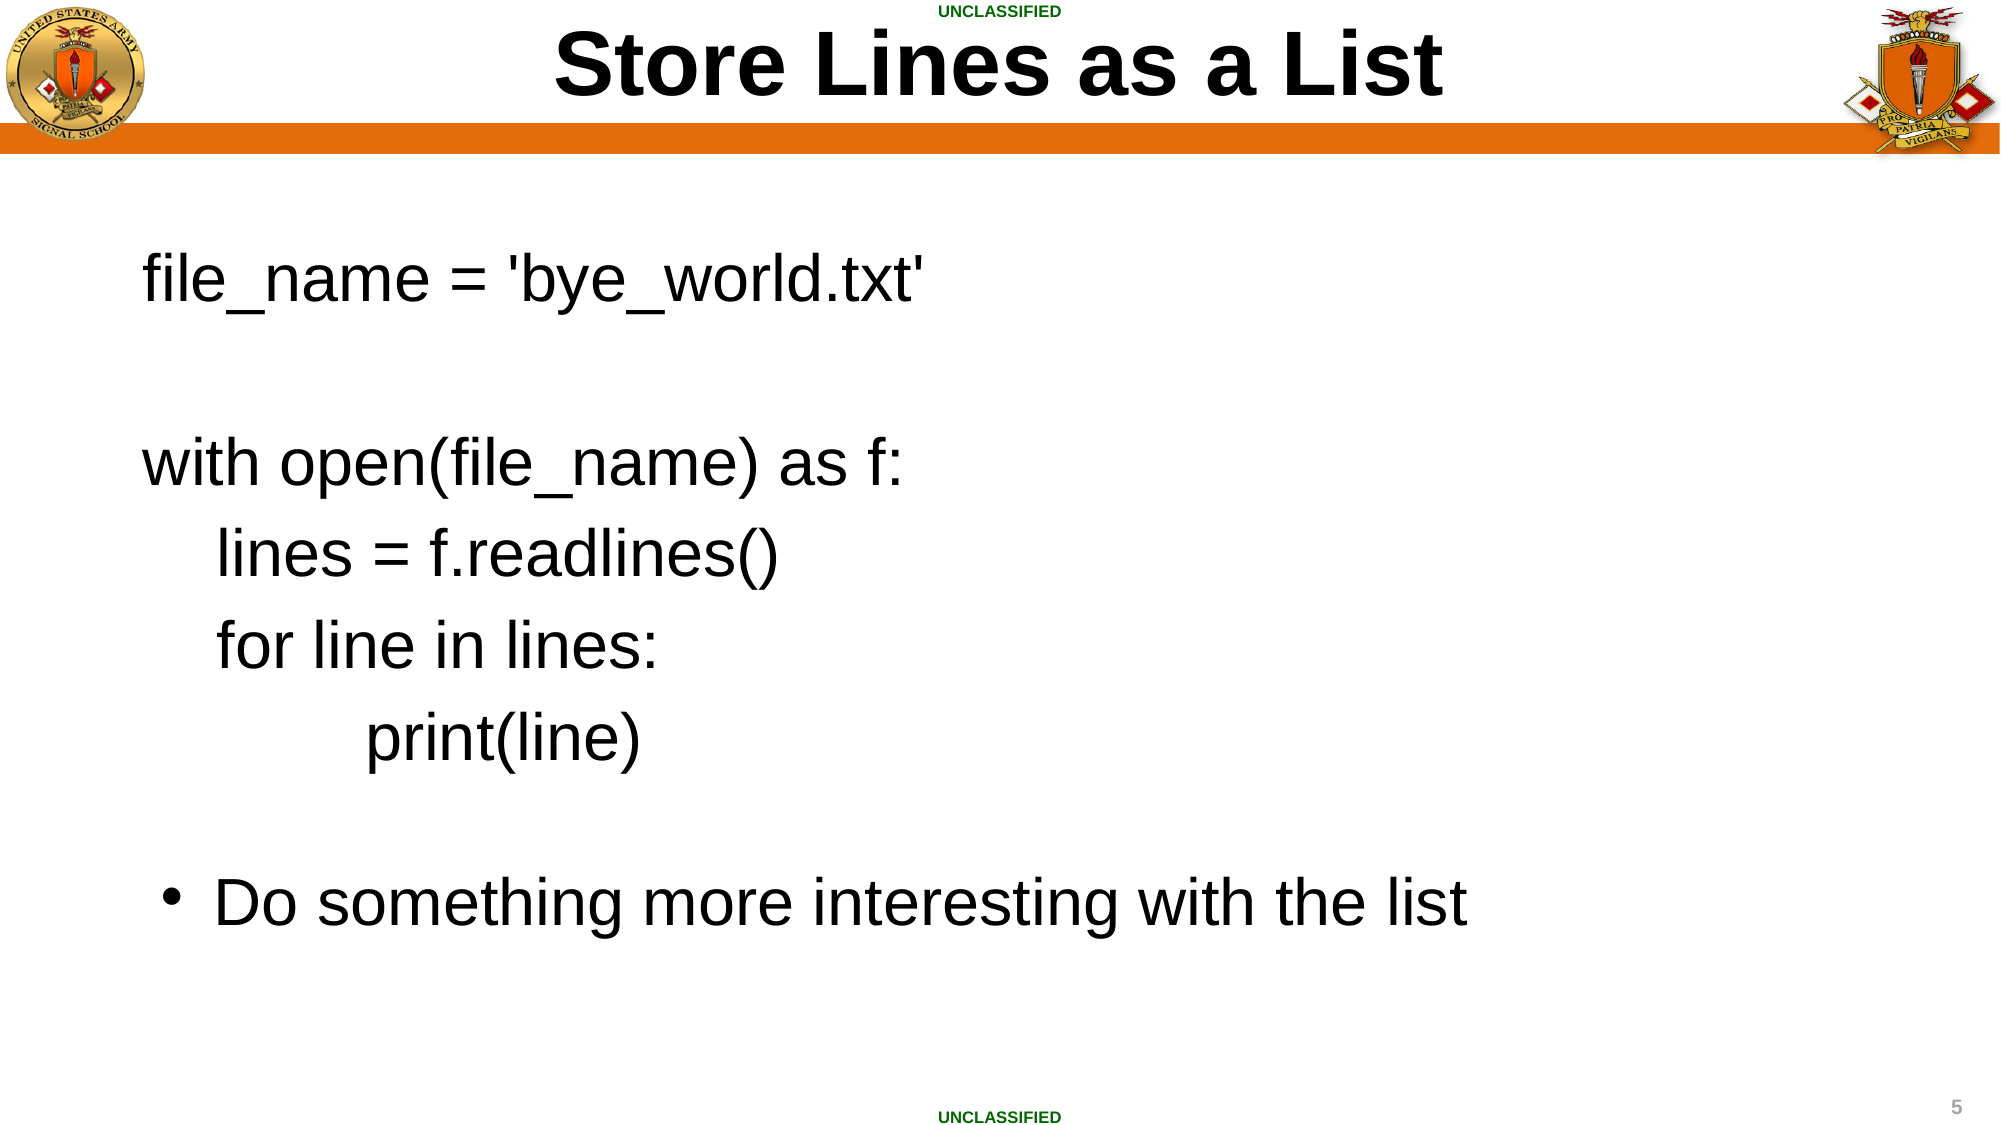

Store Lines as a List
file_name = 'bye_world.txt'

with open(file_name) as f:
    lines = f.readlines()
    for line in lines:
            print(line)

Do something more interesting with the list